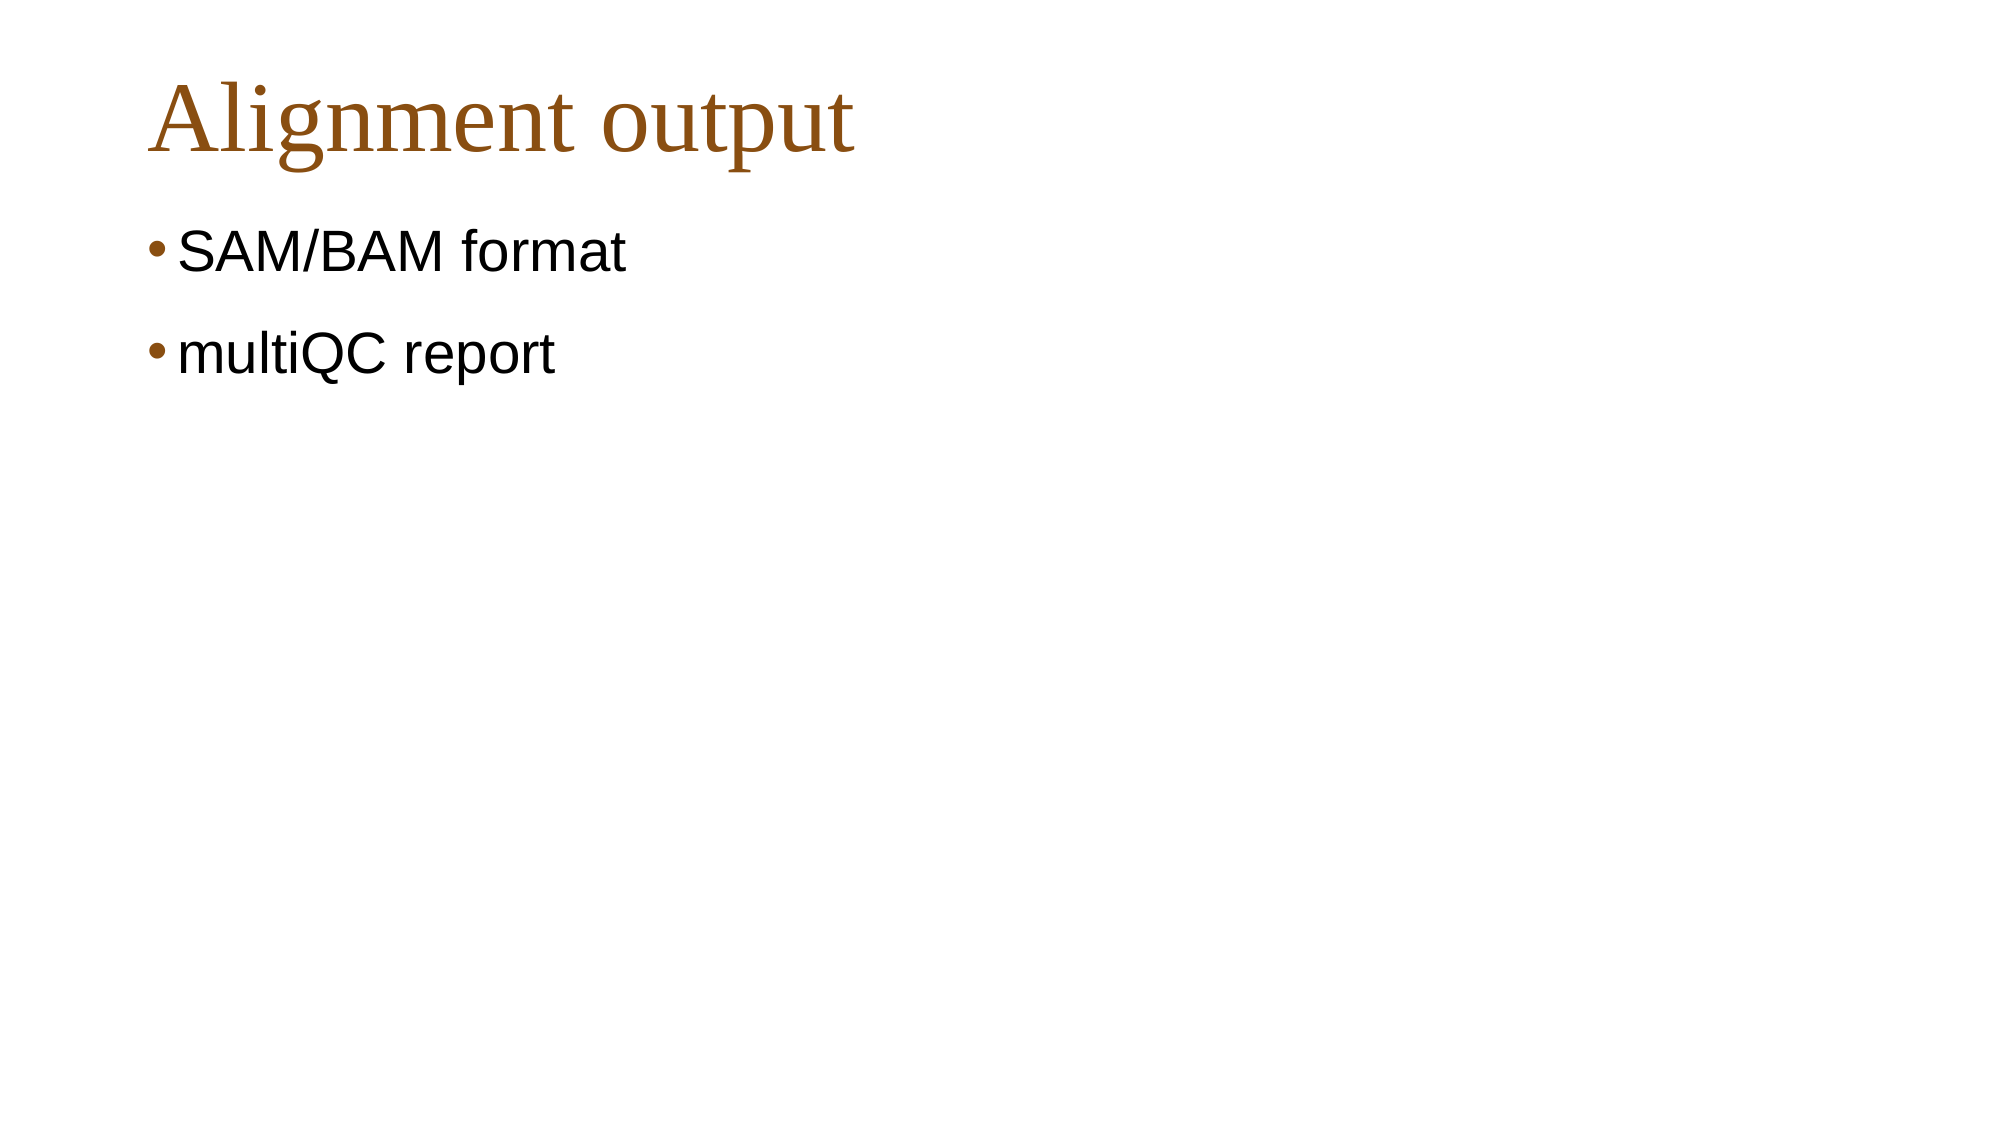

# Alignment output
SAM/BAM format
multiQC report